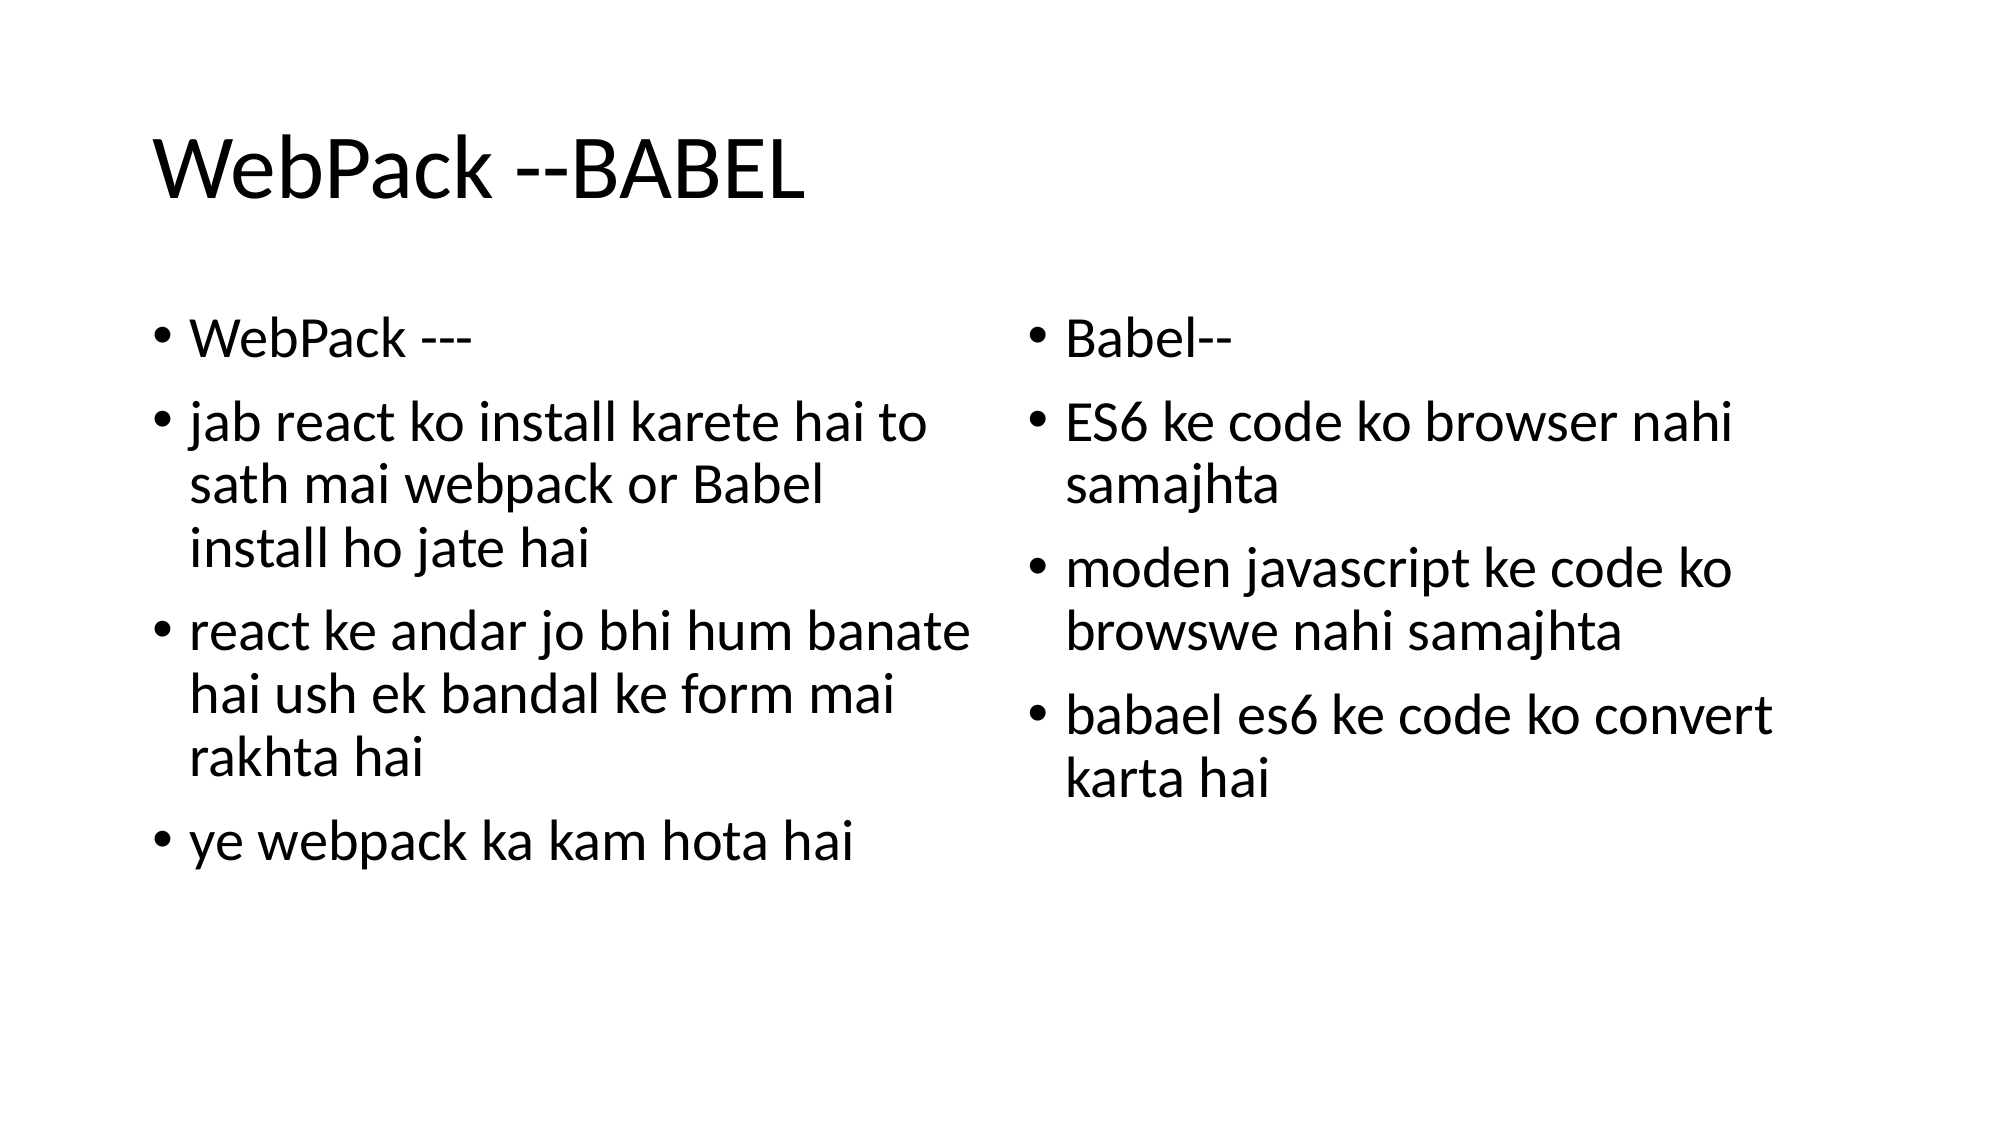

# WebPack --BABEL
WebPack ---
jab react ko install karete hai to sath mai webpack or Babel install ho jate hai
react ke andar jo bhi hum banate hai ush ek bandal ke form mai rakhta hai
ye webpack ka kam hota hai
Babel--
ES6 ke code ko browser nahi samajhta
moden javascript ke code ko browswe nahi samajhta
babael es6 ke code ko convert karta hai